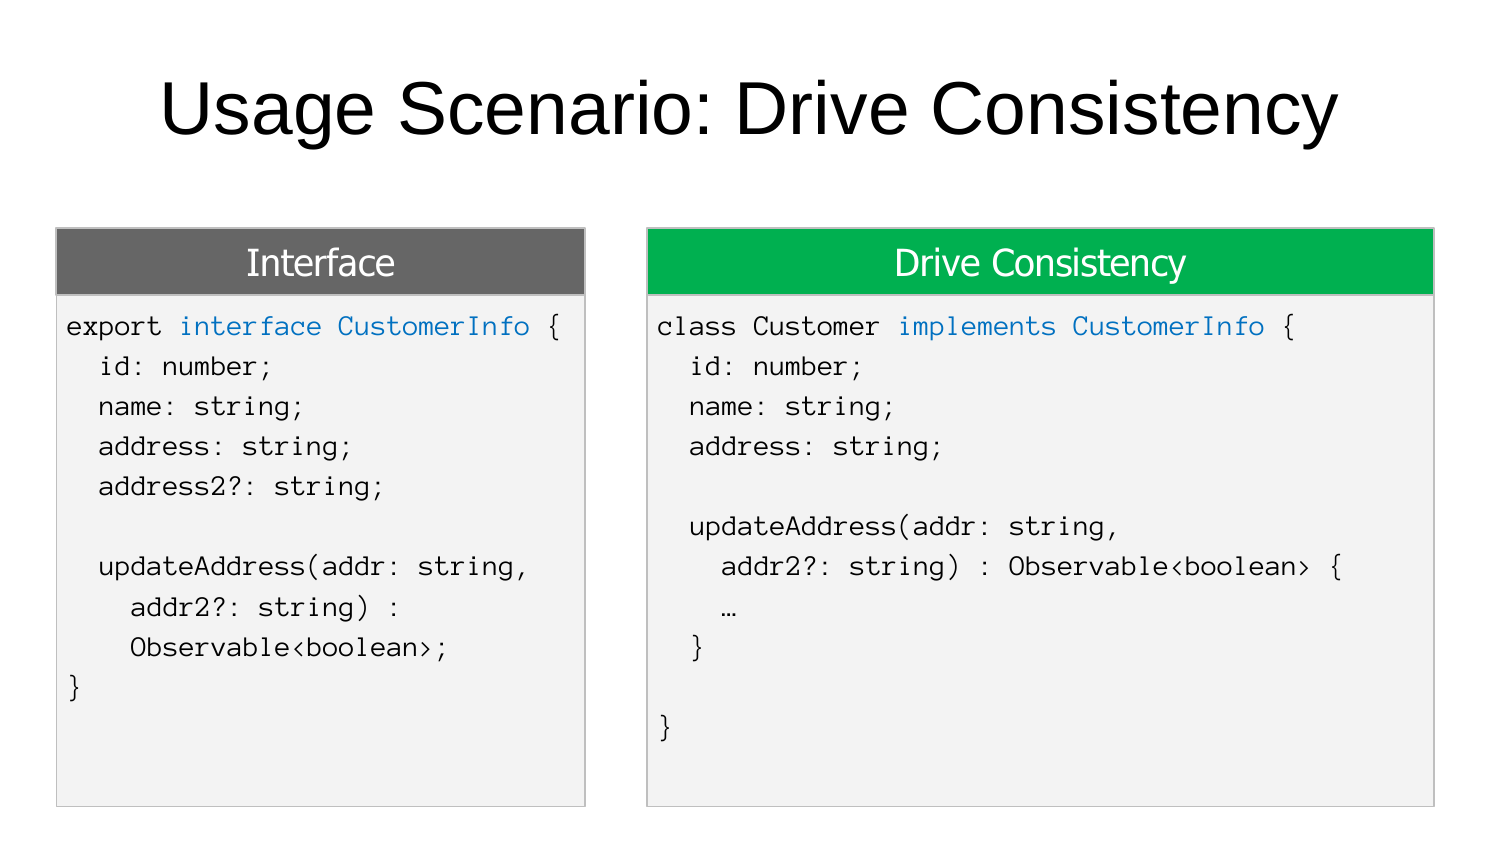

# Usage Scenario: Drive Consistency
Interface
Drive Consistency
export interface CustomerInfo {
  id: number;
  name: string;
  address: string;
  address2?: string;

  updateAddress(addr: string,
    addr2?: string) :
    Observable<boolean>;
}

class Customer implements CustomerInfo {
  id: number;
  name: string;
  address: string;

  updateAddress(addr: string,
    addr2?: string) : Observable<boolean> {
    …
  }
}